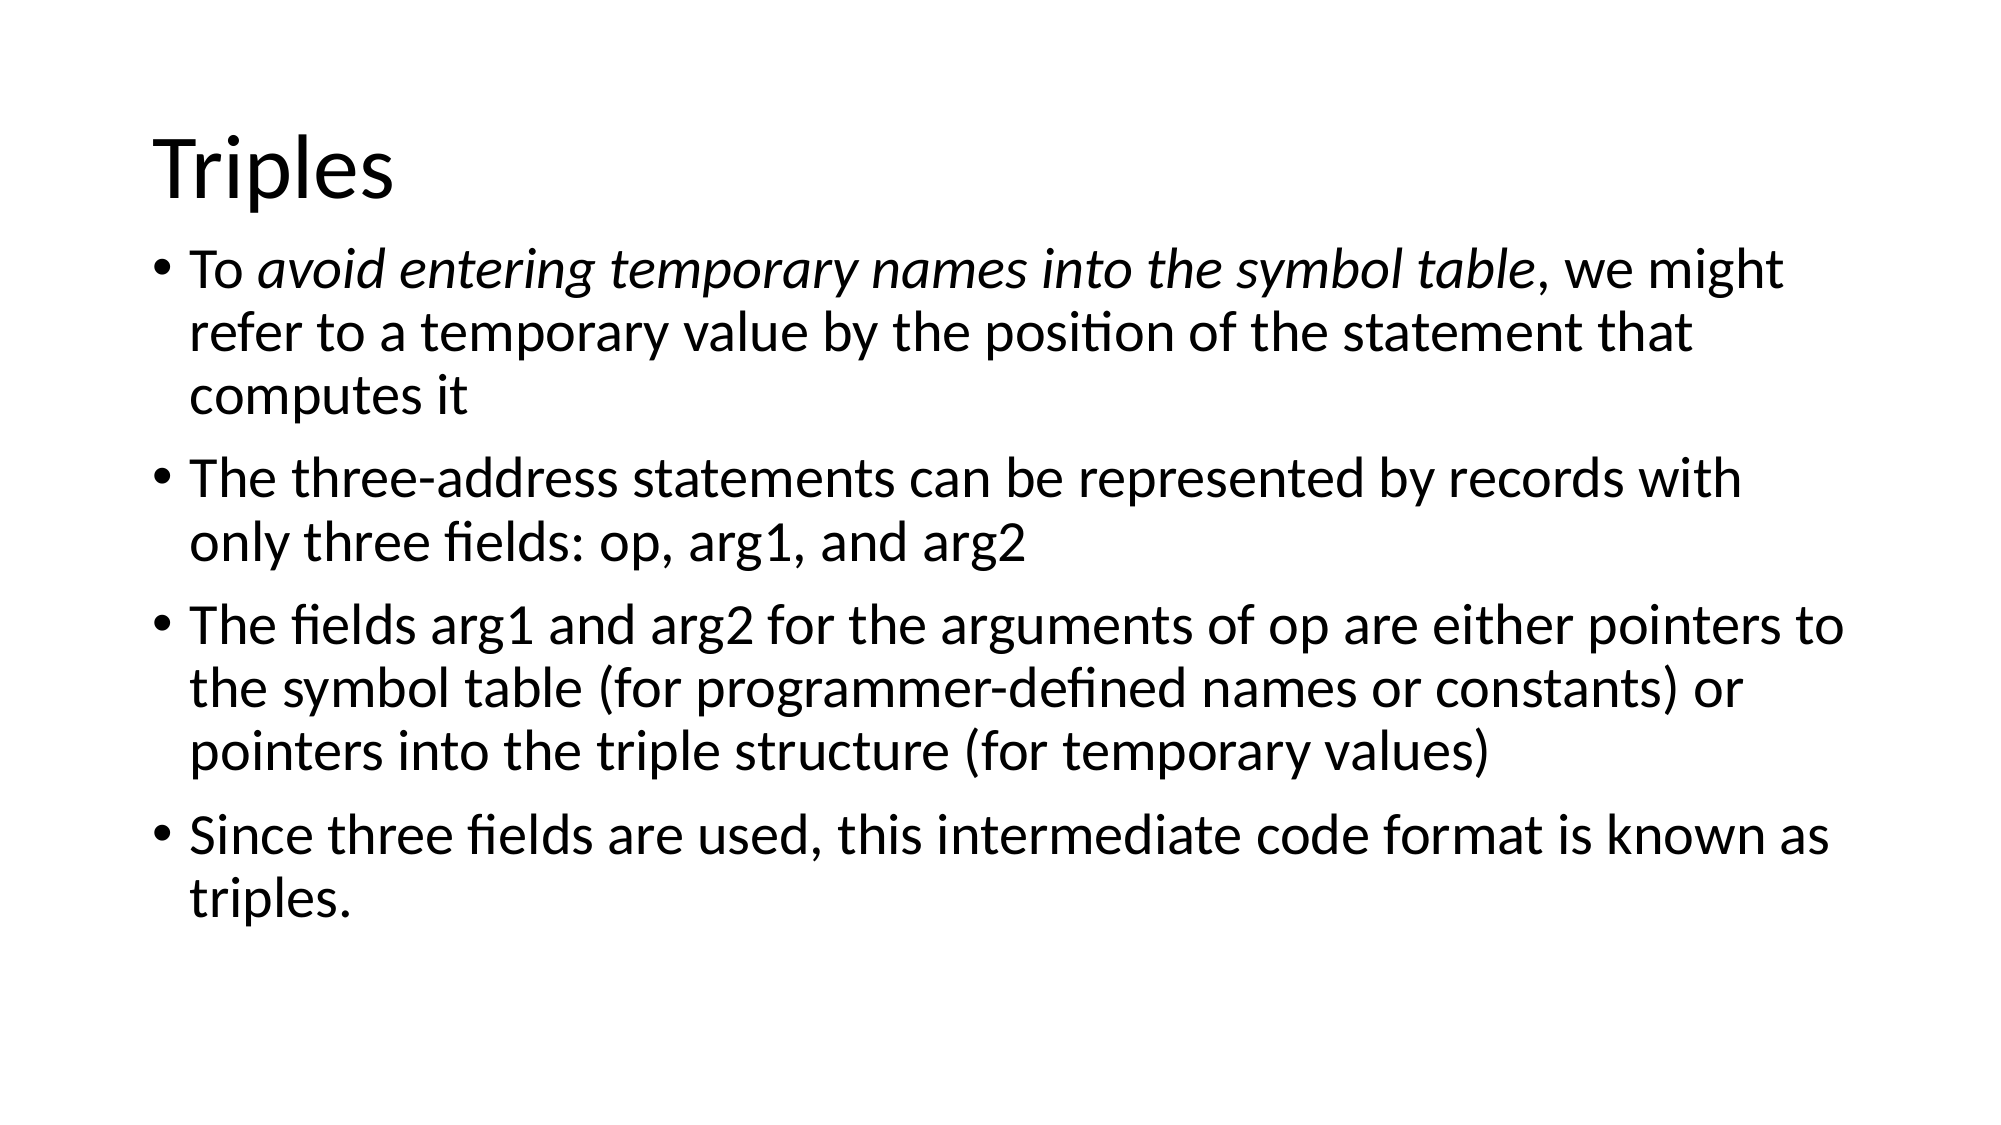

# Triples
To avoid entering temporary names into the symbol table, we might refer to a temporary value by the position of the statement that computes it
The three-address statements can be represented by records with only three fields: op, arg1, and arg2
The fields arg1 and arg2 for the arguments of op are either pointers to the symbol table (for programmer-defined names or constants) or pointers into the triple structure (for temporary values)
Since three fields are used, this intermediate code format is known as triples.